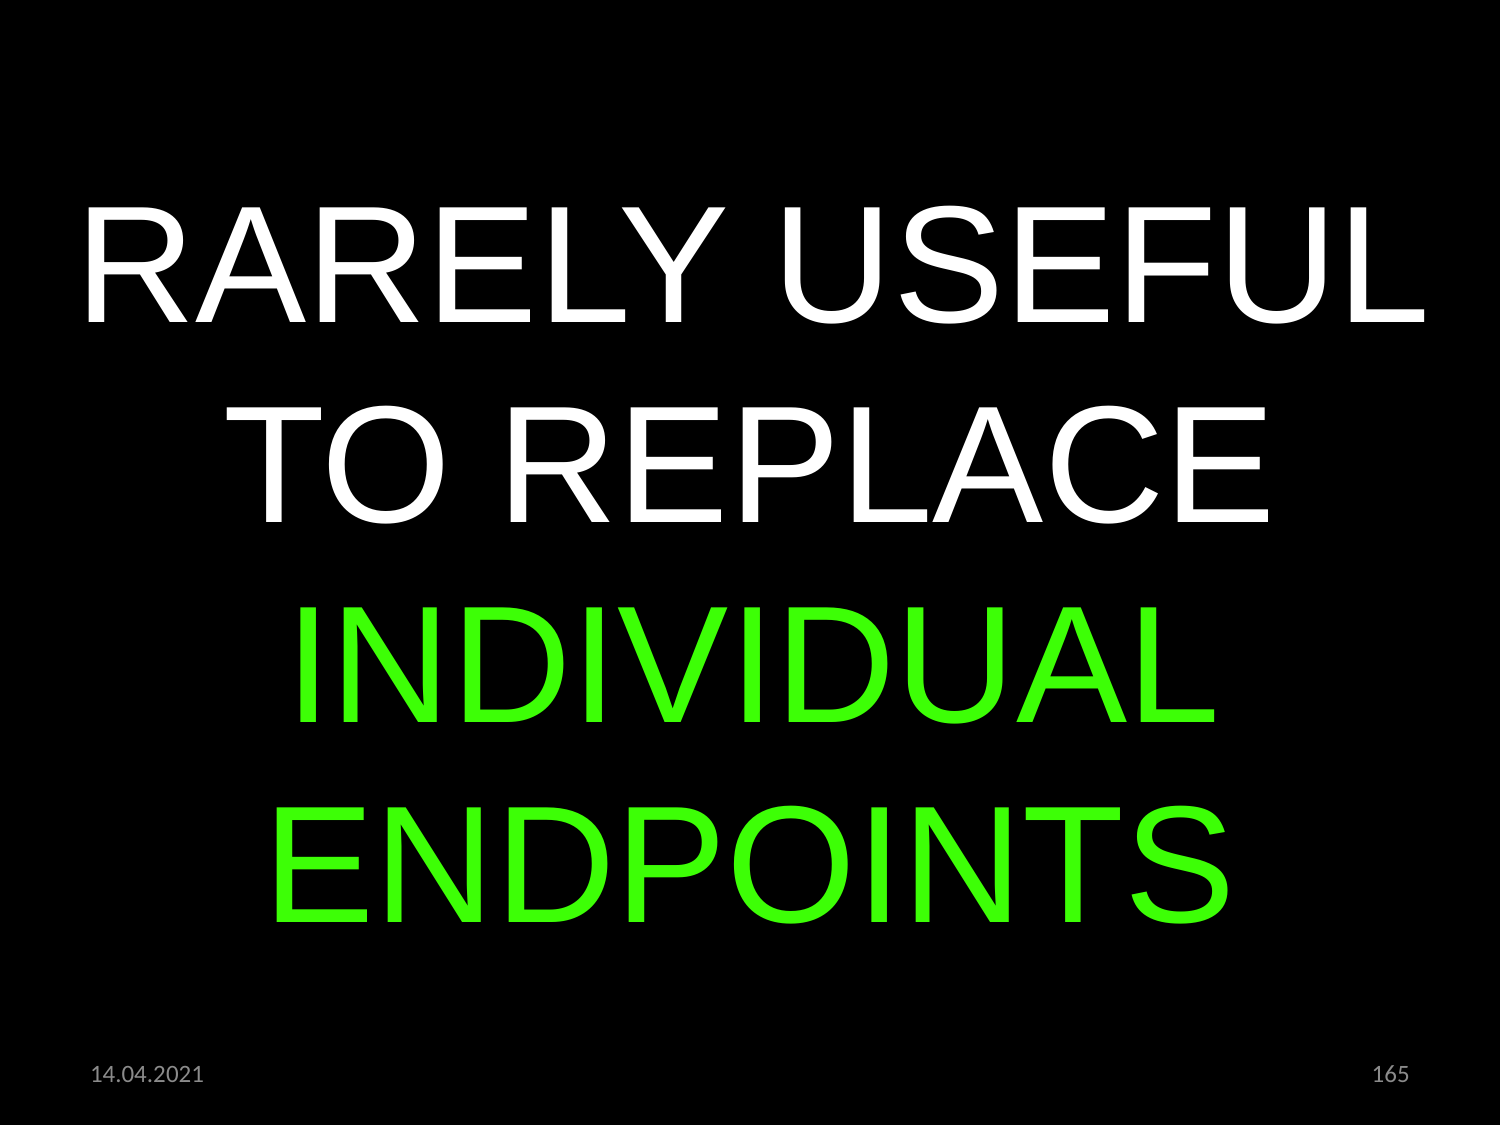

RARELY USEFUL TO REPLACE INDIVIDUAL ENDPOINTS
14.04.2021
165